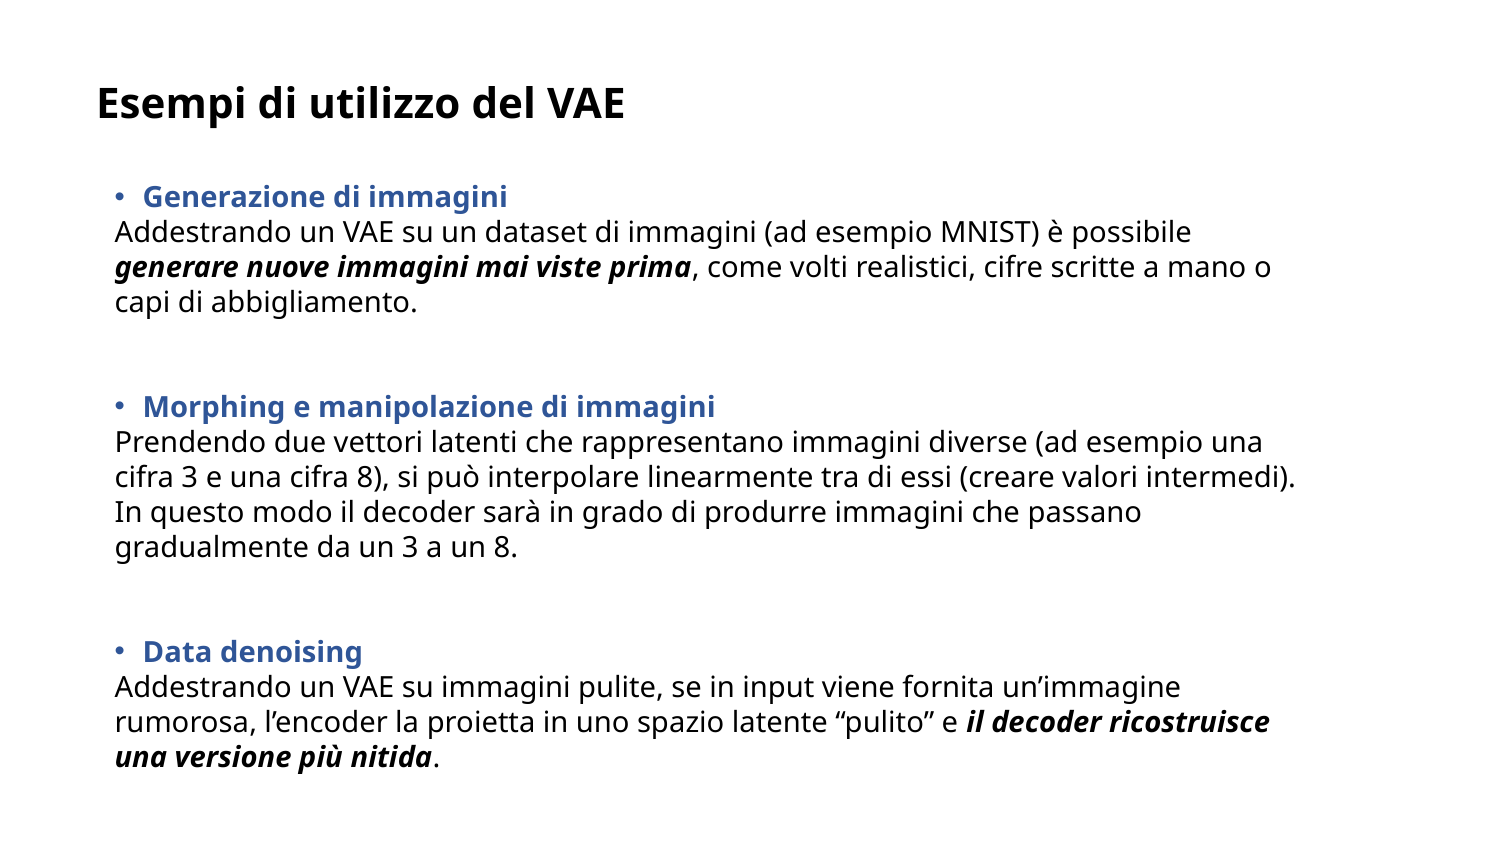

Esempi di utilizzo del VAE
Generazione di immagini
Addestrando un VAE su un dataset di immagini (ad esempio MNIST) è possibile generare nuove immagini mai viste prima, come volti realistici, cifre scritte a mano o capi di abbigliamento.

Morphing e manipolazione di immagini
Prendendo due vettori latenti che rappresentano immagini diverse (ad esempio una cifra 3 e una cifra 8), si può interpolare linearmente tra di essi (creare valori intermedi).
In questo modo il decoder sarà in grado di produrre immagini che passano gradualmente da un 3 a un 8.

Data denoising
Addestrando un VAE su immagini pulite, se in input viene fornita un’immagine rumorosa, l’encoder la proietta in uno spazio latente “pulito” e il decoder ricostruisce una versione più nitida.